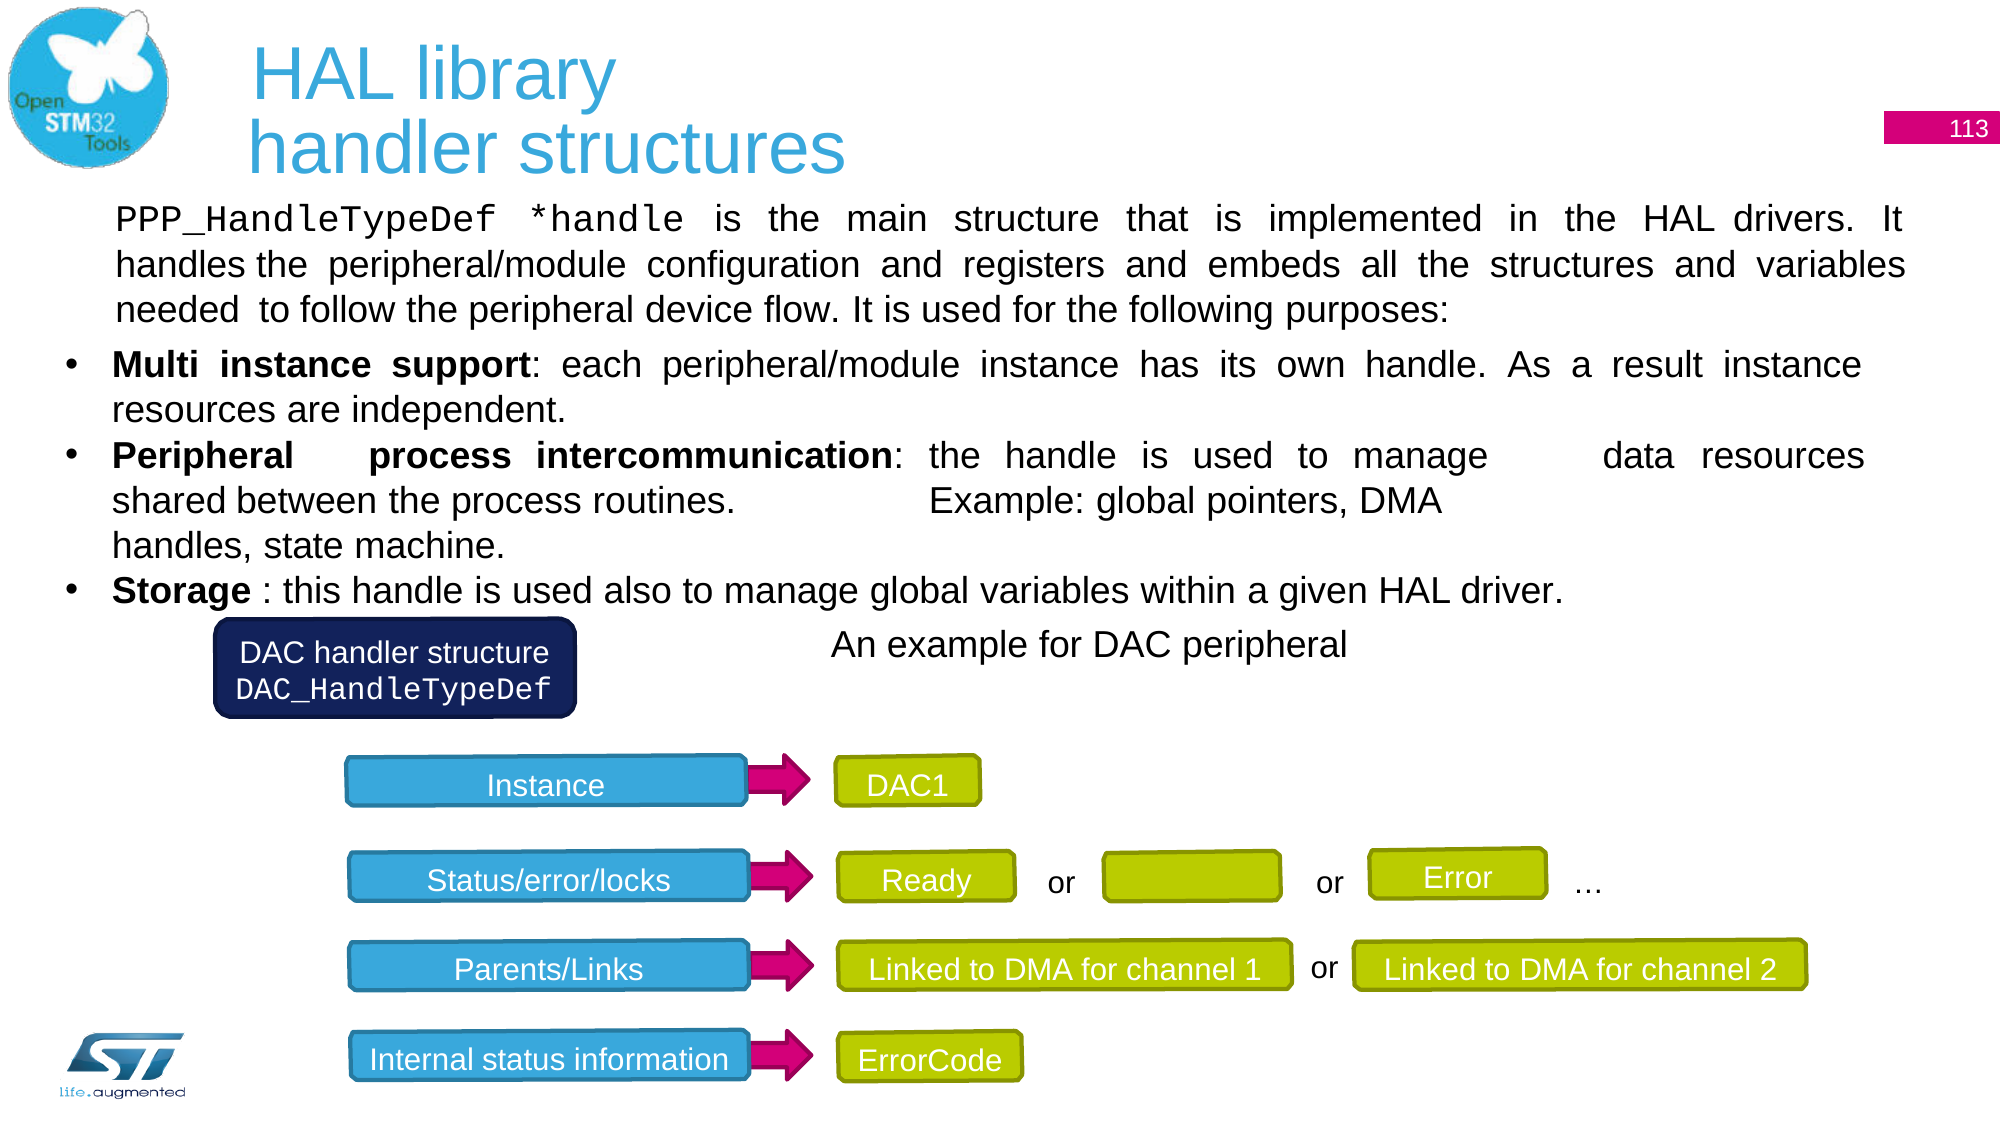

# HAL library
handler structures
23

113
PPP_HandleTypeDef  *handle  is  the  main  structure  that  is  implemented  in  the  HAL drivers.  It  handles the  peripheral/module  configuration  and  registers  and  embeds  all  the  structures  and  variables  needed  to follow the peripheral device flow. It is used for the following purposes:
Multi  instance  support:  each  peripheral/module  instance  has  its  own  handle.  As  a  result  instance
resources are independent.
Peripheral	process	intercommunication:	the	handle	is	used	to	manage	shared between the process routines.	Example: global pointers, DMA handles, state machine.
Storage : this handle is used also to manage global variables within a given HAL driver.
data	resources

An example for DAC peripheral
DAC handler structure
DAC_HandleTypeDef

Instance
DAC1

Error
Status/error/locks
Ready	Busy
…
or
or

or
Linked to DMA for channel 1
Linked to DMA for channel 2
Parents/Links

Internal status information
ErrorCode